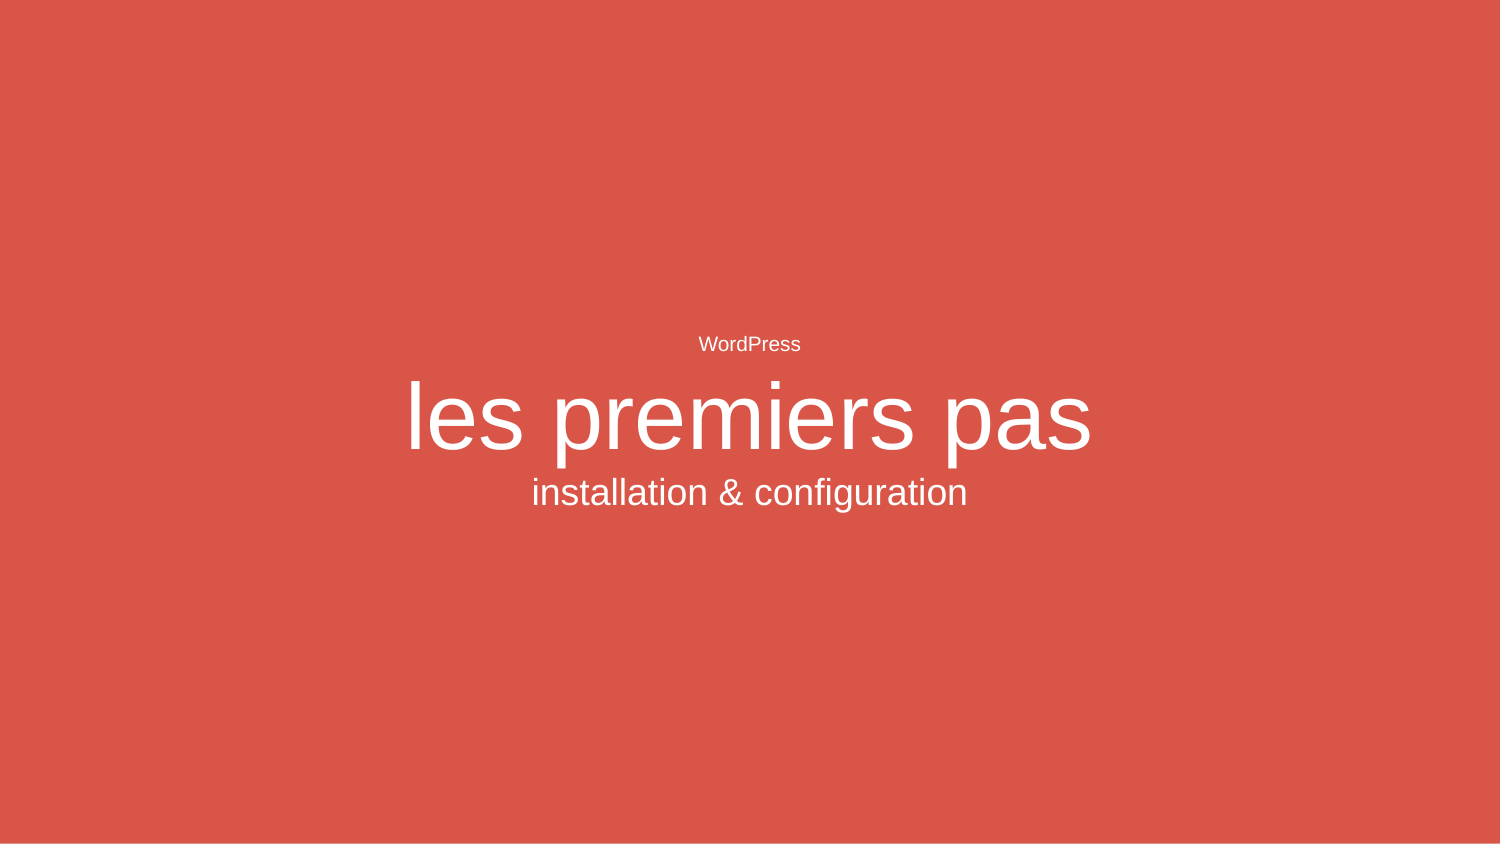

# WordPress
les premiers pas
installation & configuration